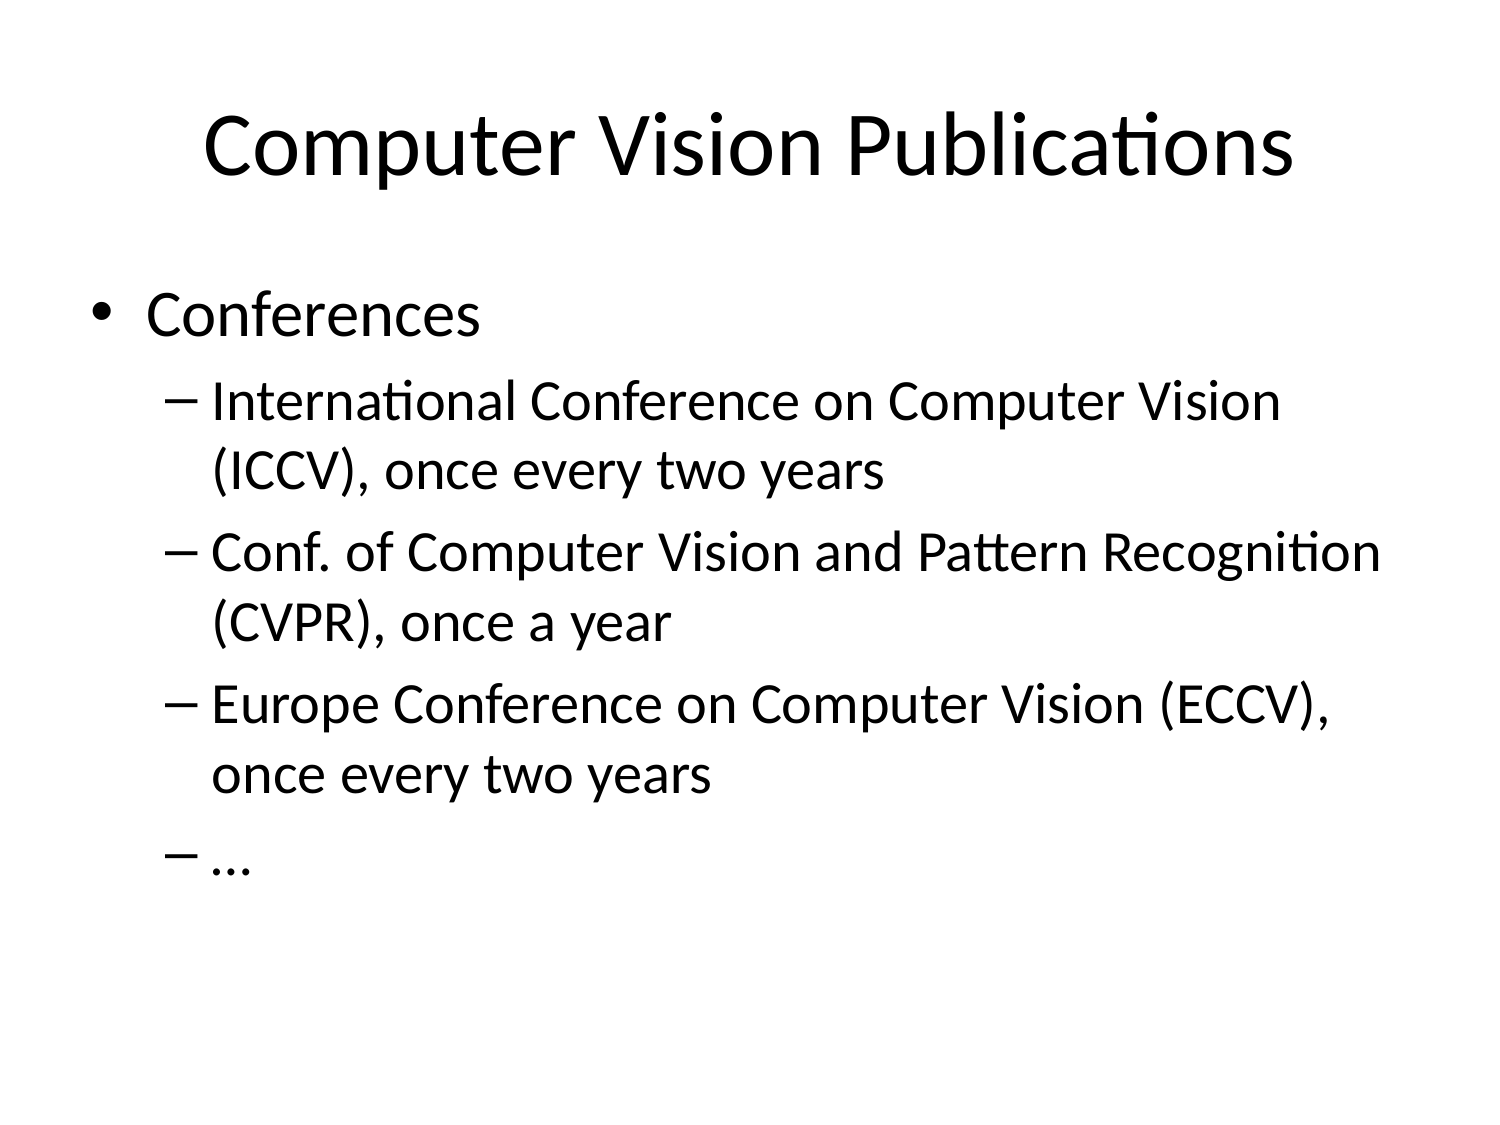

# Computer Vision Publications
Conferences
International Conference on Computer Vision (ICCV), once every two years
Conf. of Computer Vision and Pattern Recognition (CVPR), once a year
Europe Conference on Computer Vision (ECCV), once every two years
…